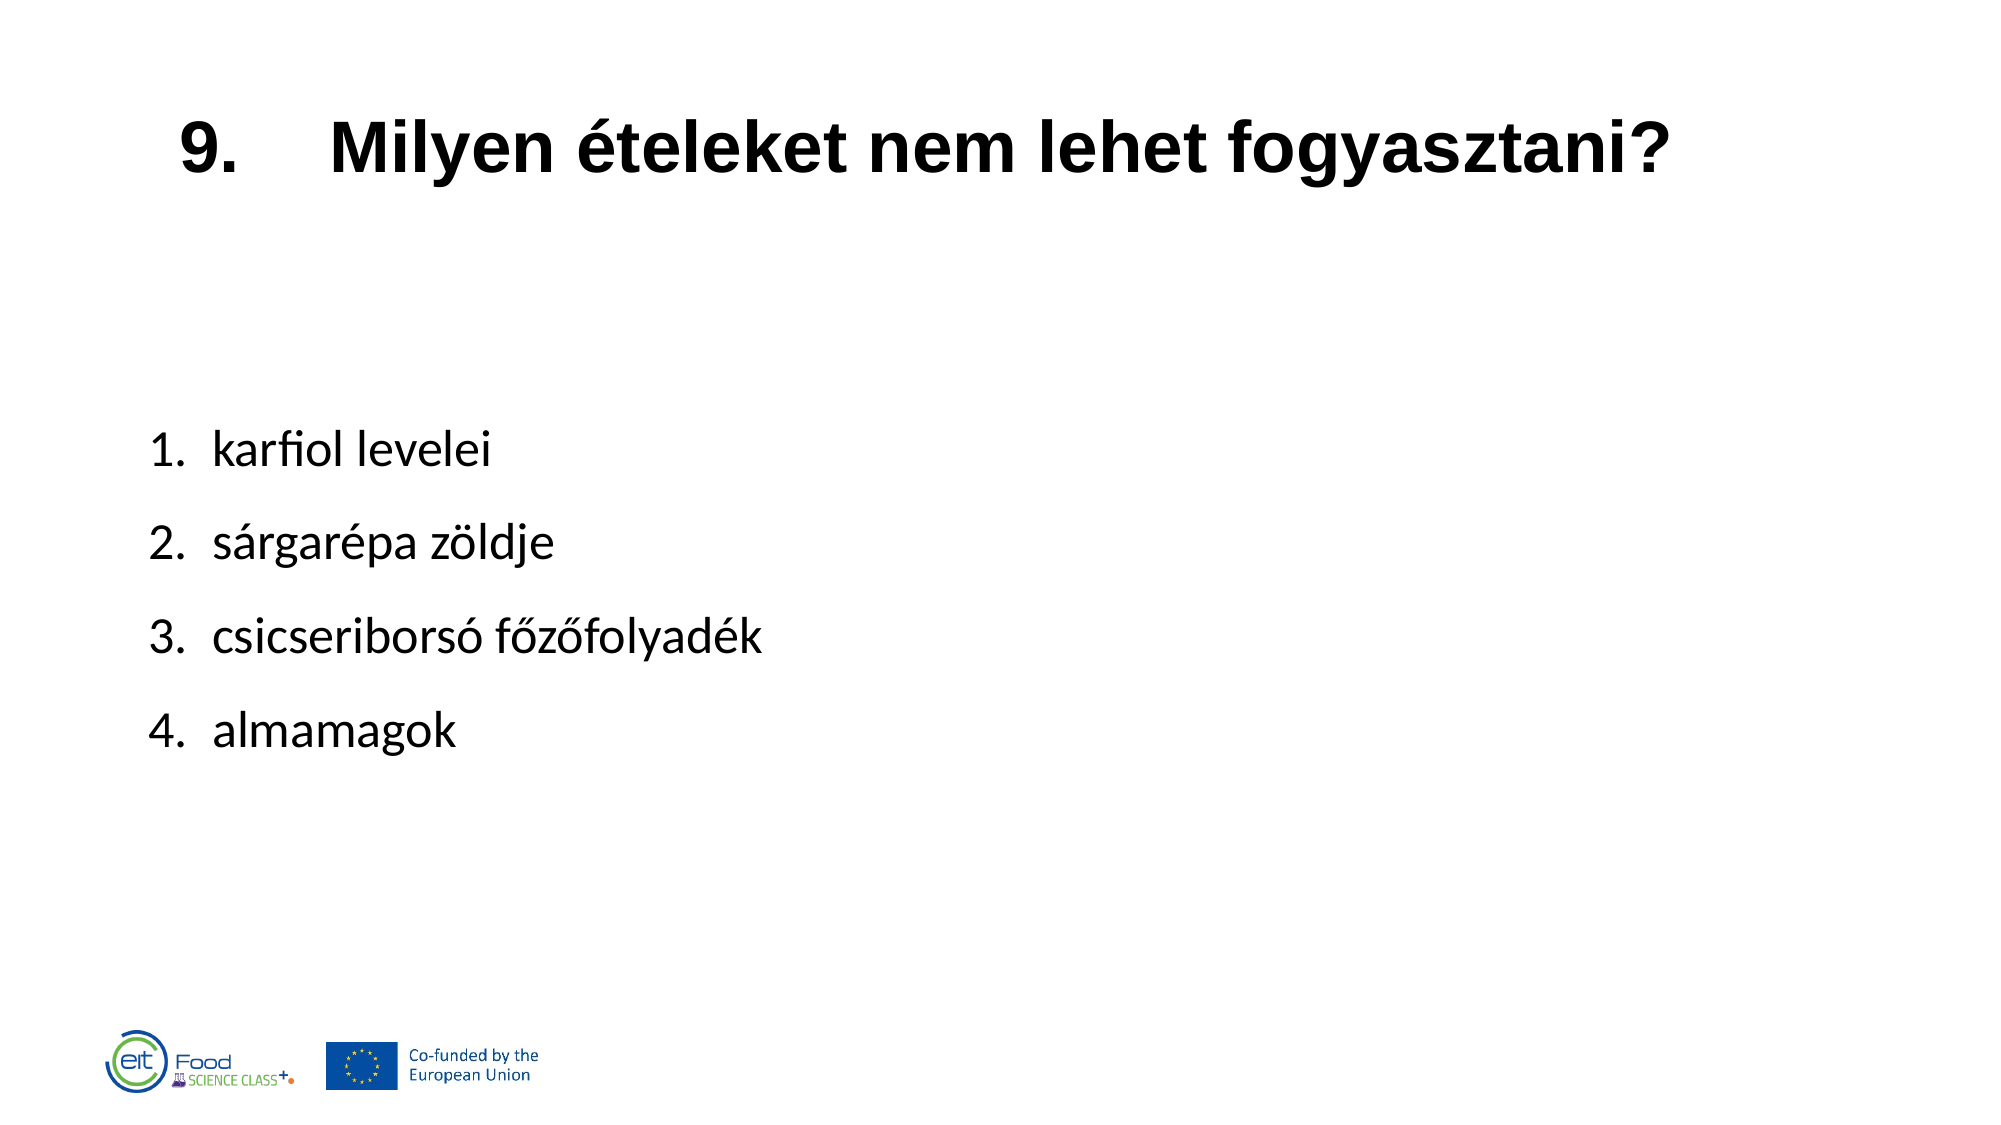

9.	Milyen ételeket nem lehet fogyasztani?
karfiol levelei
sárgarépa zöldje
csicseriborsó főzőfolyadék
almamagok